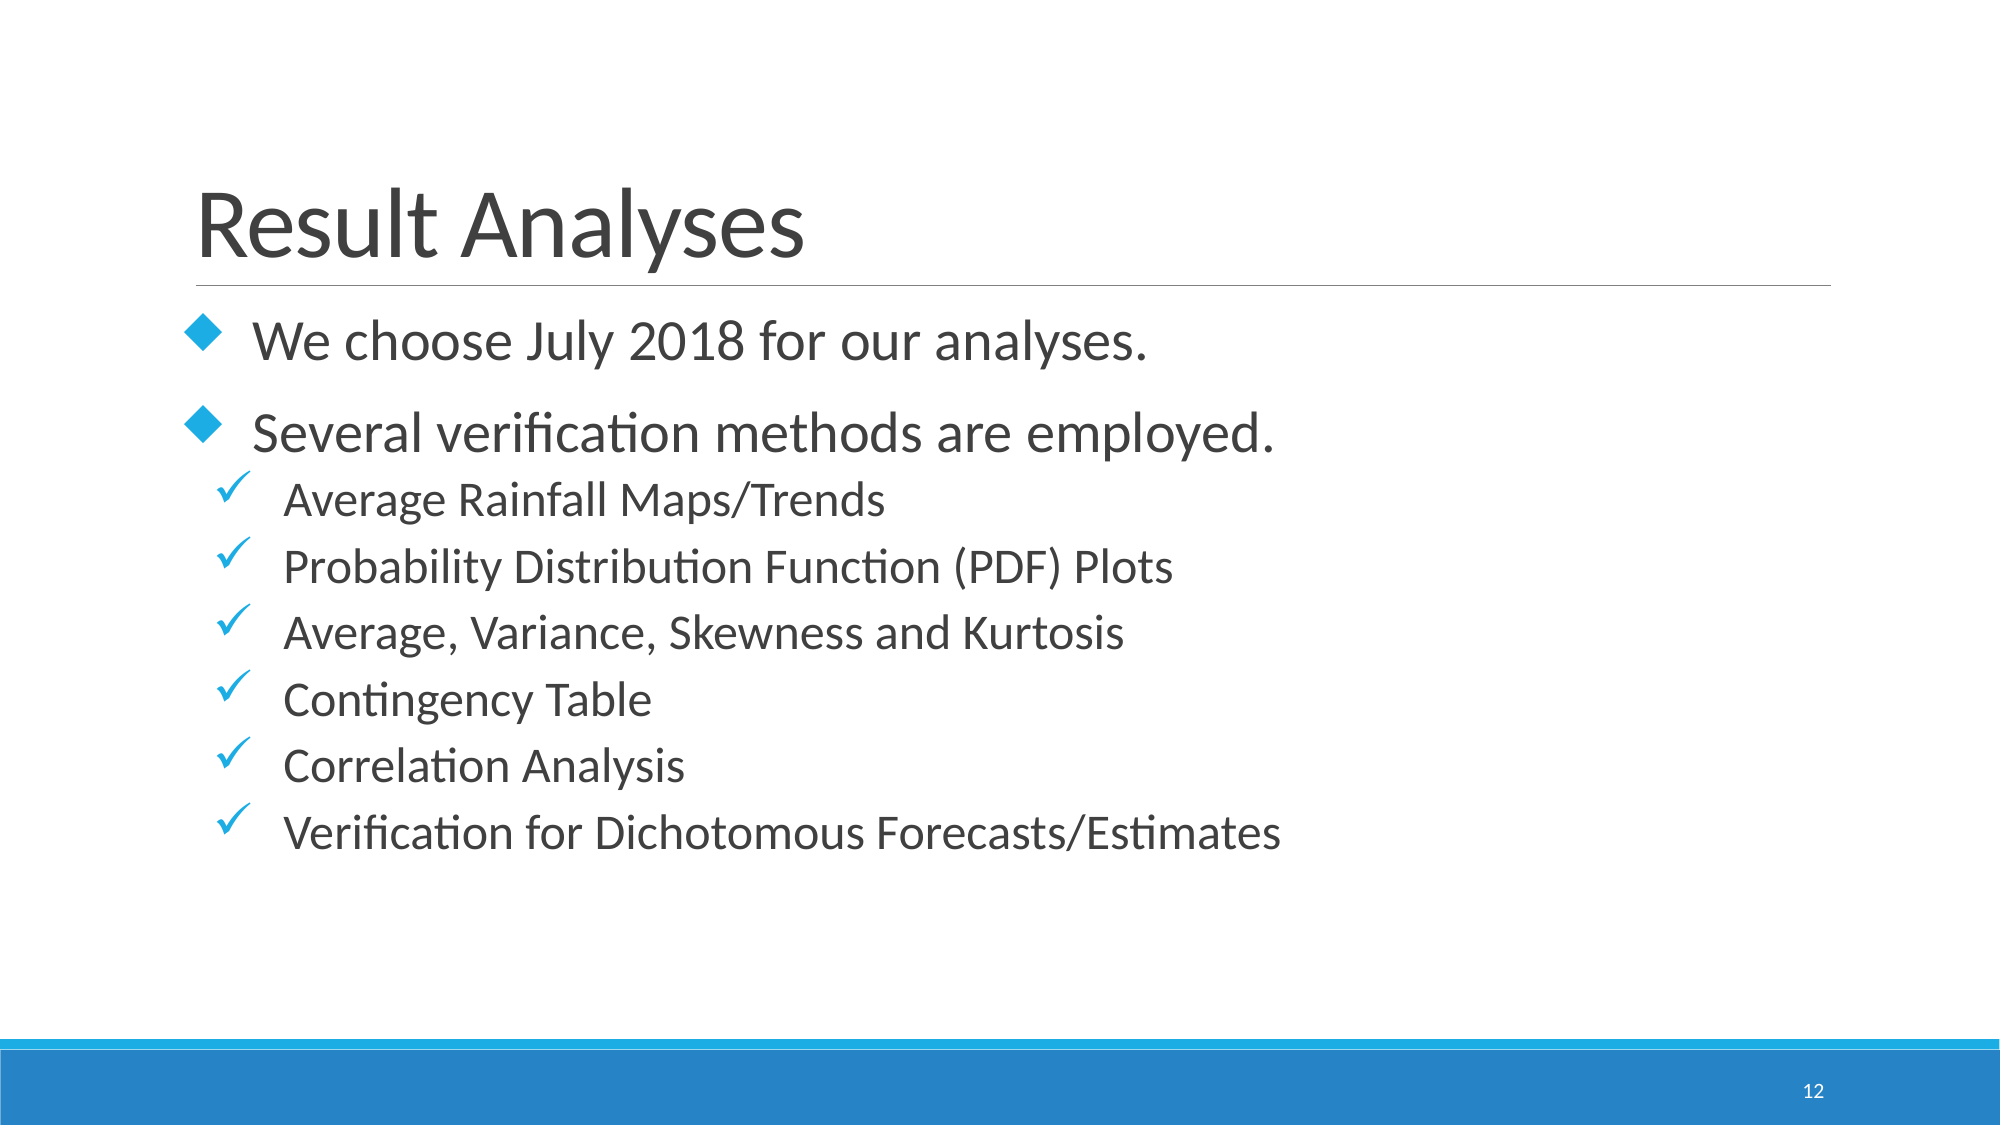

# Result Analyses
We choose July 2018 for our analyses.
Several verification methods are employed.
Average Rainfall Maps/Trends
Probability Distribution Function (PDF) Plots
Average, Variance, Skewness and Kurtosis
Contingency Table
Correlation Analysis
Verification for Dichotomous Forecasts/Estimates

12